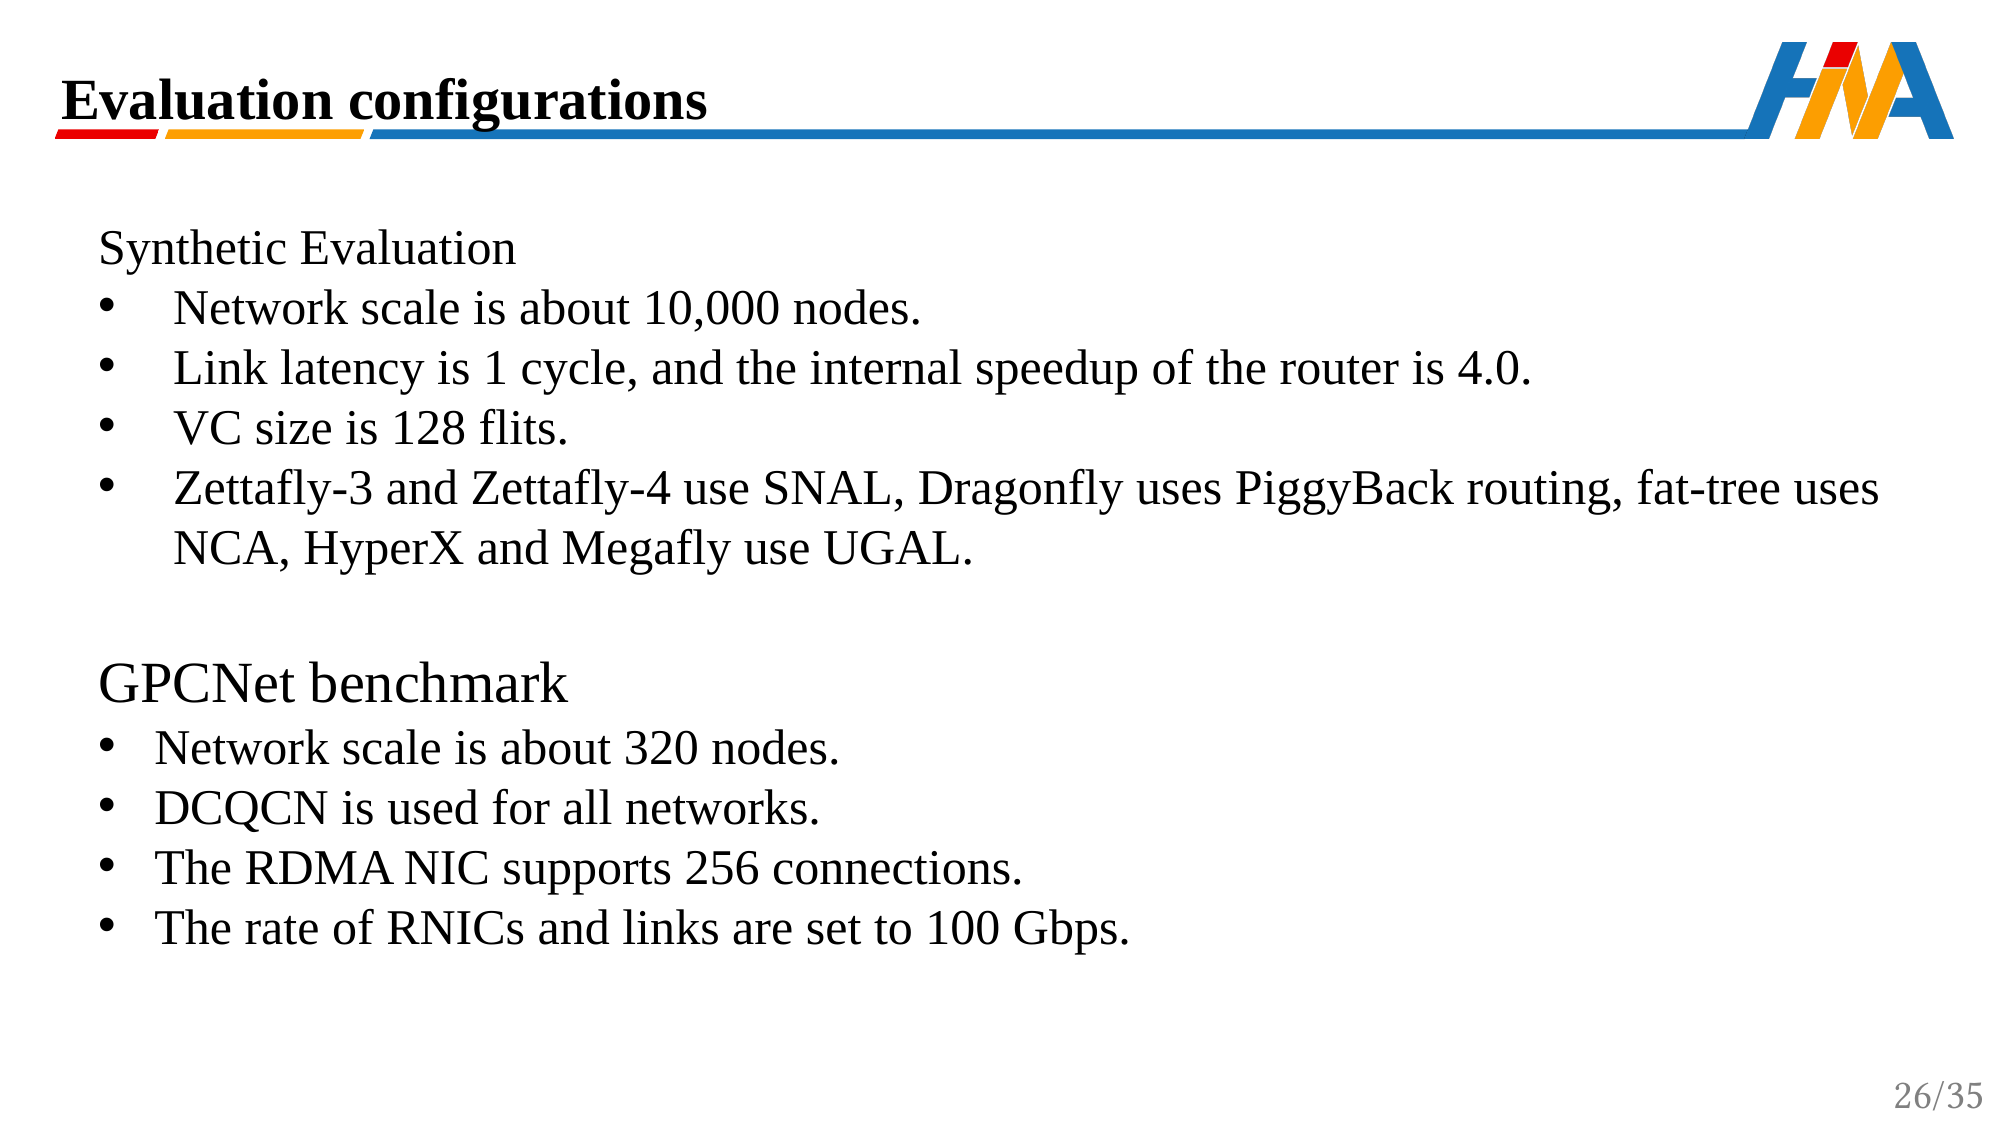

Evaluation configurations
Synthetic Evaluation
Network scale is about 10,000 nodes.
Link latency is 1 cycle, and the internal speedup of the router is 4.0.
VC size is 128 flits.
Zettafly-3 and Zettafly-4 use SNAL, Dragonfly uses PiggyBack routing, fat-tree uses NCA, HyperX and Megafly use UGAL.
GPCNet benchmark
Network scale is about 320 nodes.
DCQCN is used for all networks.
The RDMA NIC supports 256 connections.
The rate of RNICs and links are set to 100 Gbps.